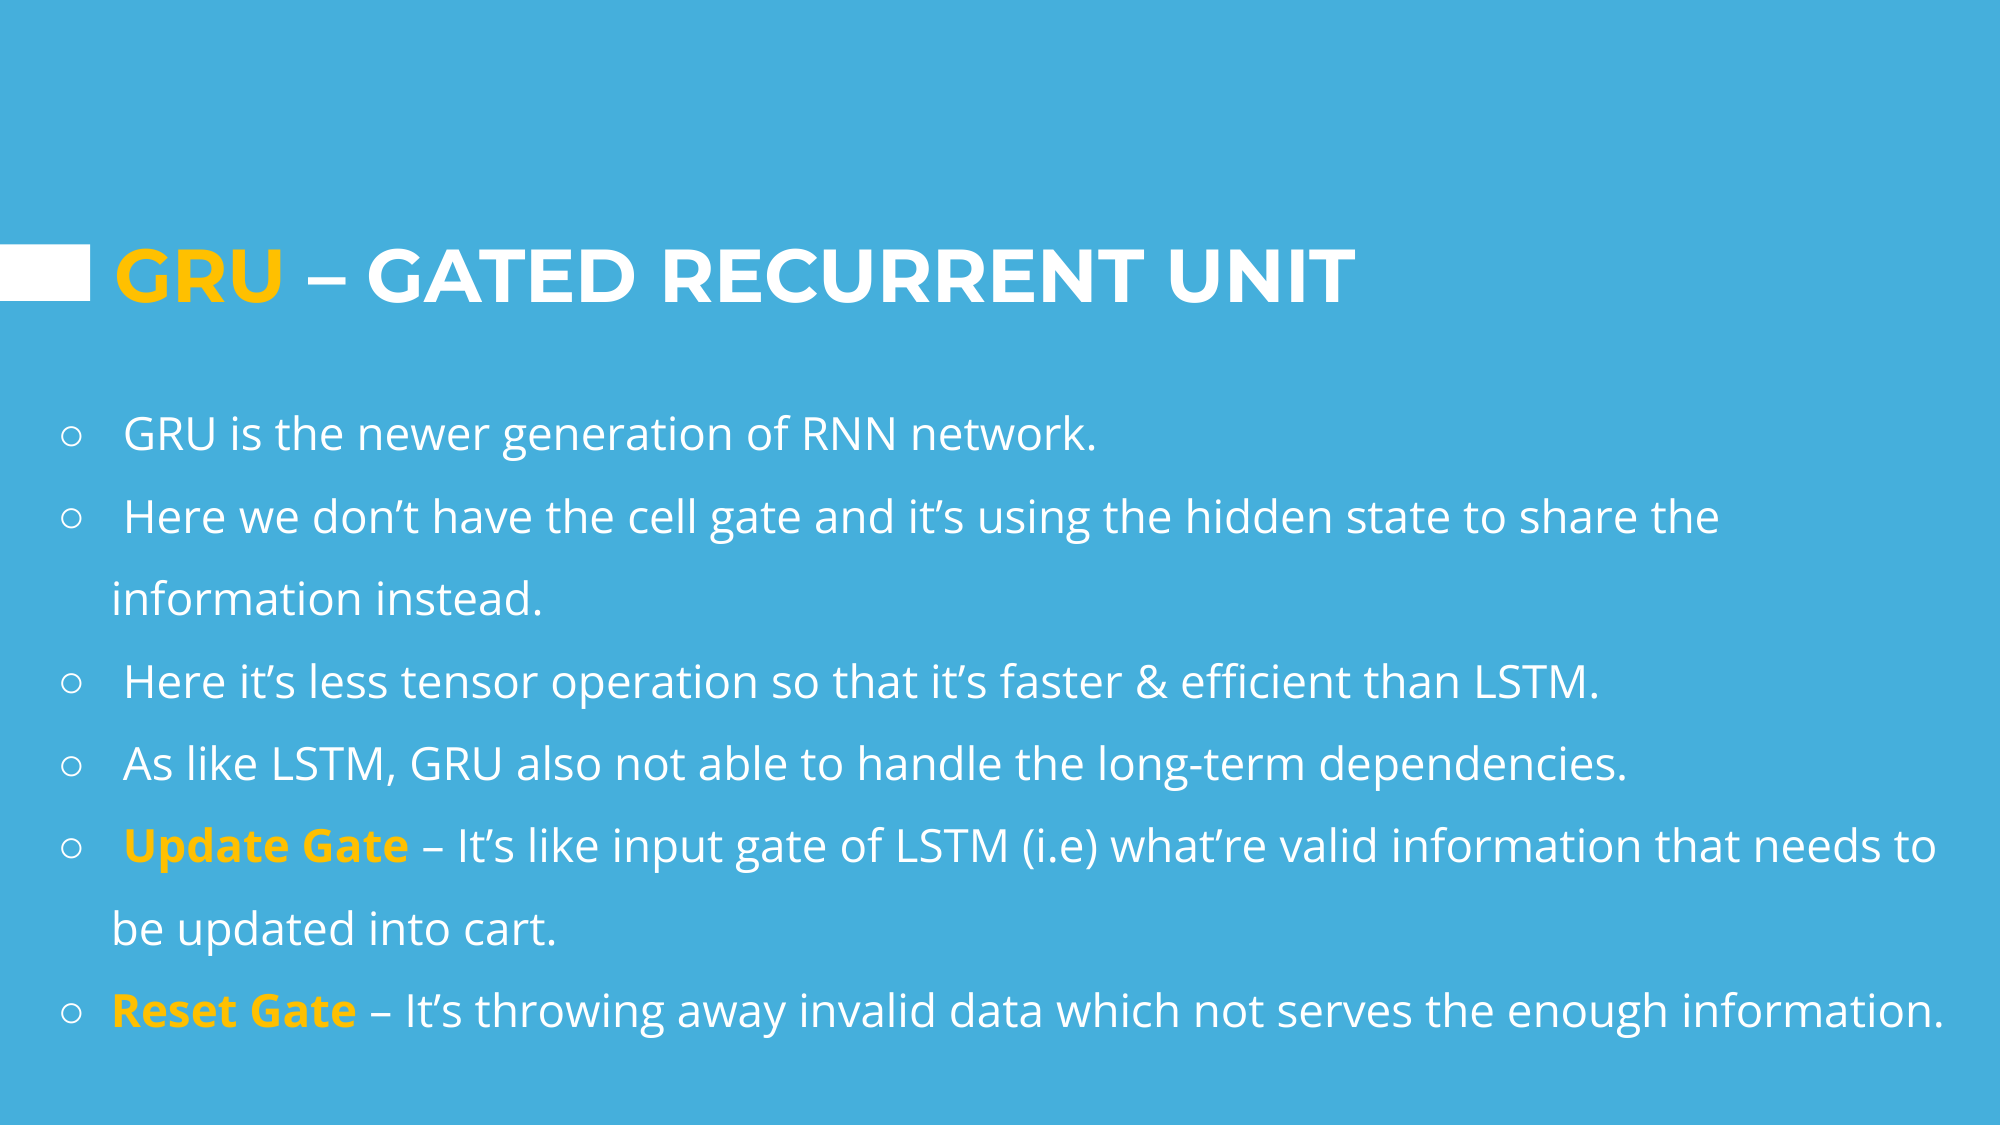

# GRU – GATED RECURRENT UNIT
 GRU is the newer generation of RNN network.
 Here we don’t have the cell gate and it’s using the hidden state to share the information instead.
 Here it’s less tensor operation so that it’s faster & efficient than LSTM.
 As like LSTM, GRU also not able to handle the long-term dependencies.
 Update Gate – It’s like input gate of LSTM (i.e) what’re valid information that needs to be updated into cart.
Reset Gate – It’s throwing away invalid data which not serves the enough information.